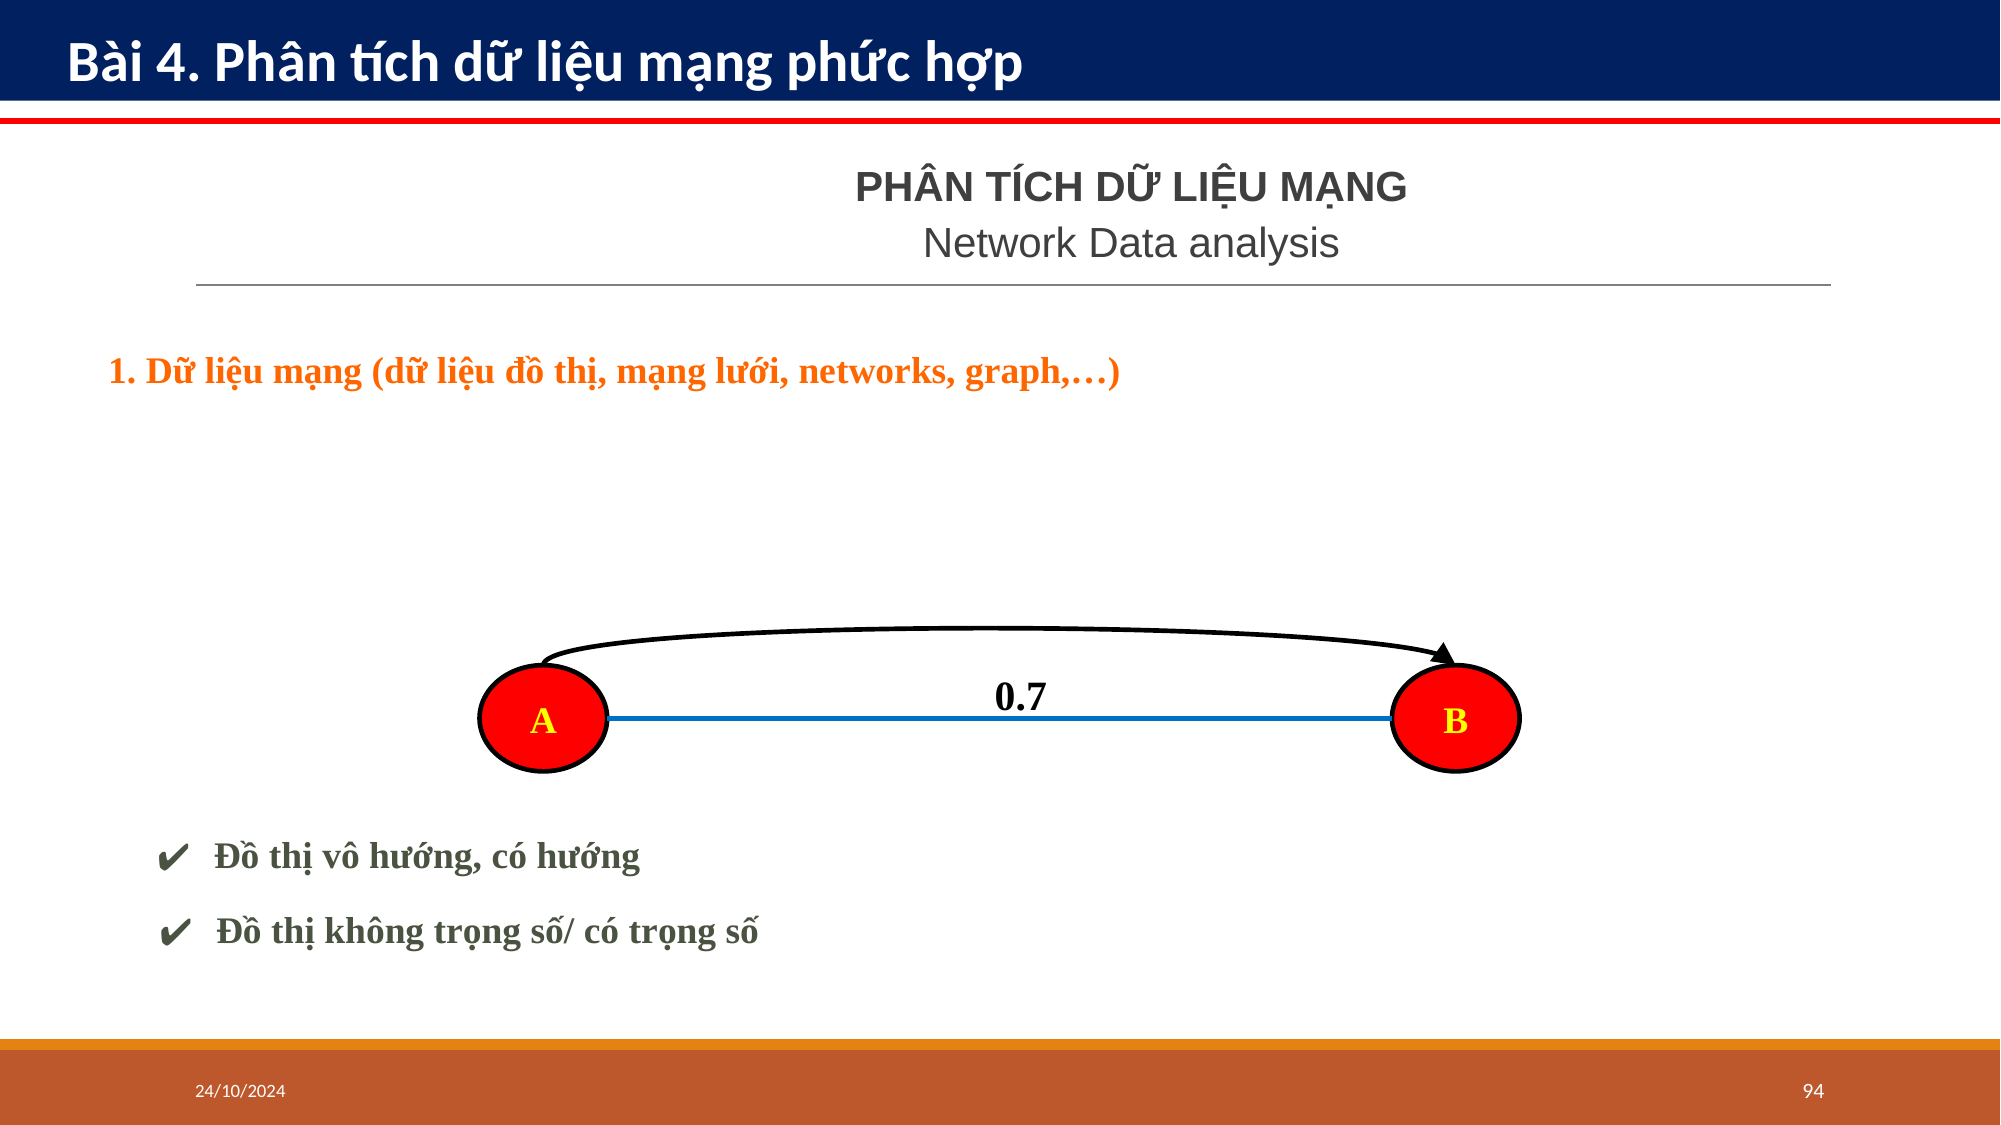

Bài 4. Phân tích dữ liệu mạng phức hợp
PHÂN TÍCH DỮ LIỆU MẠNG
Network Data analysis
1. Dữ liệu mạng (dữ liệu đồ thị, mạng lưới, networks, graph,…)
0.7
A
B
 Đồ thị vô hướng, có hướng
 Đồ thị không trọng số/ có trọng số
24/10/2024
94